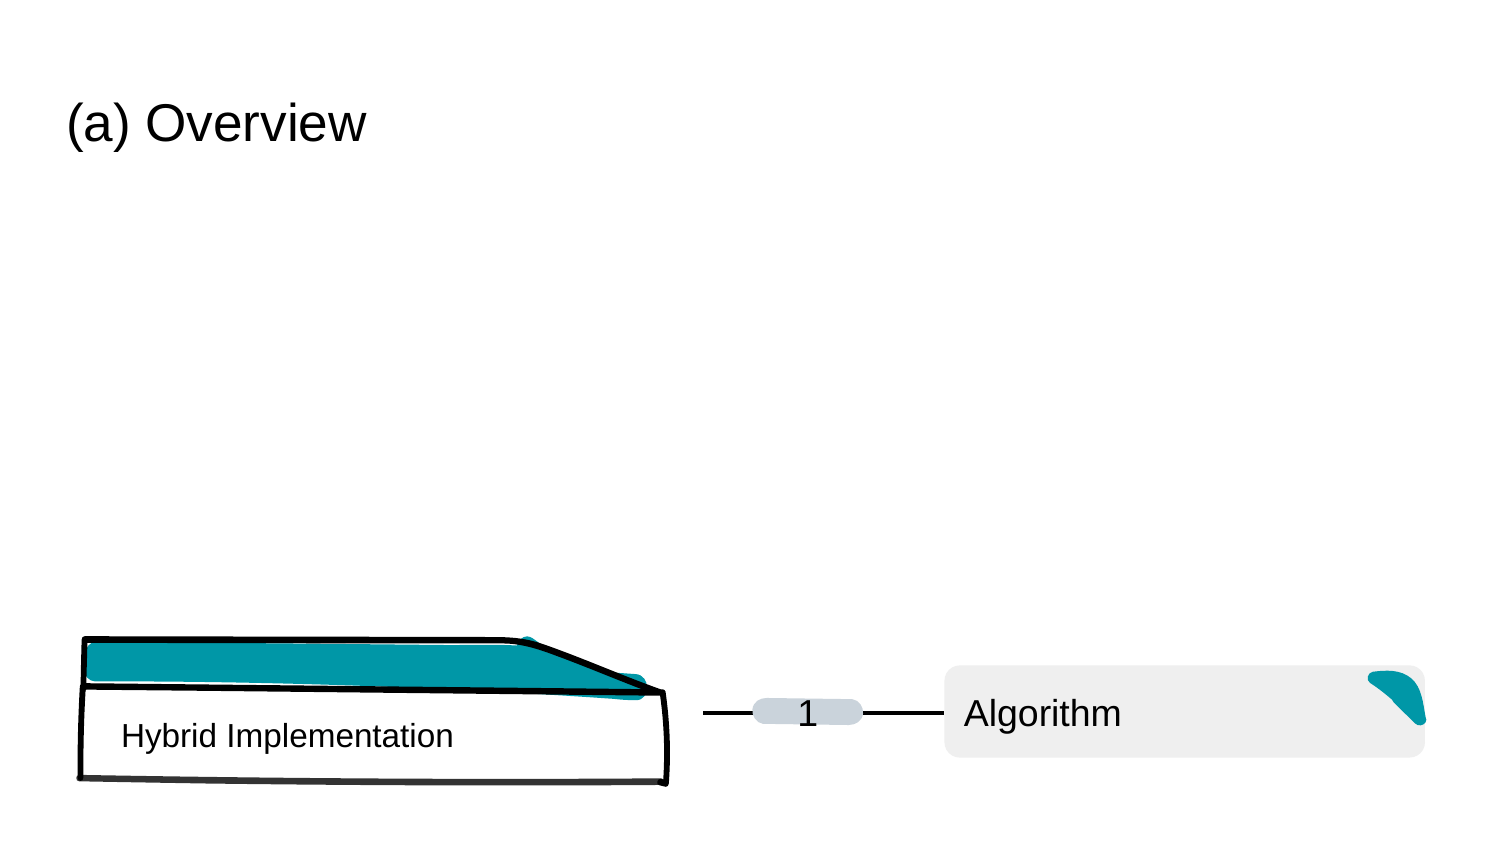

# (a) Overview

Algorithm

1

Hybrid Implementation